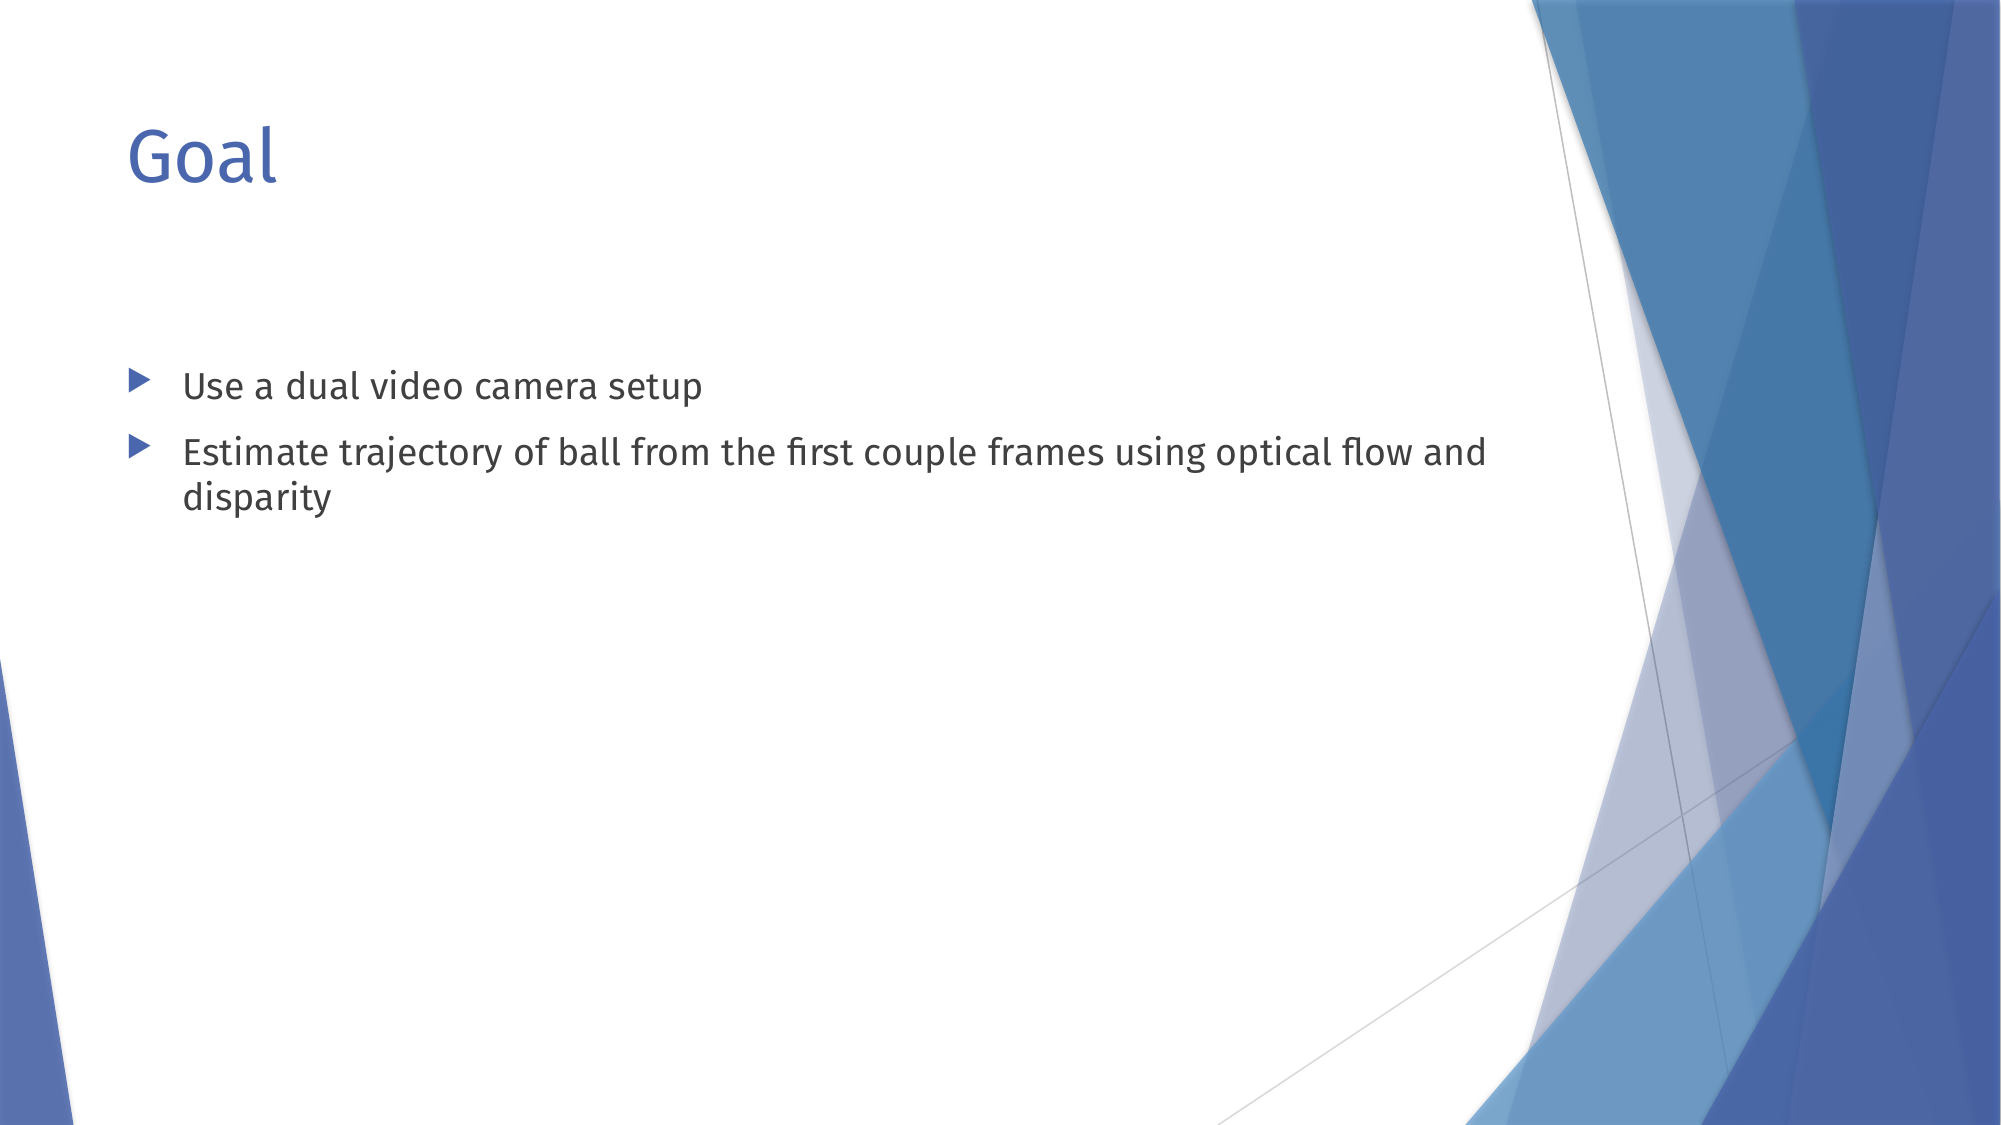

# Goal
Use a dual video camera setup
Estimate trajectory of ball from the first couple frames using optical flow and disparity